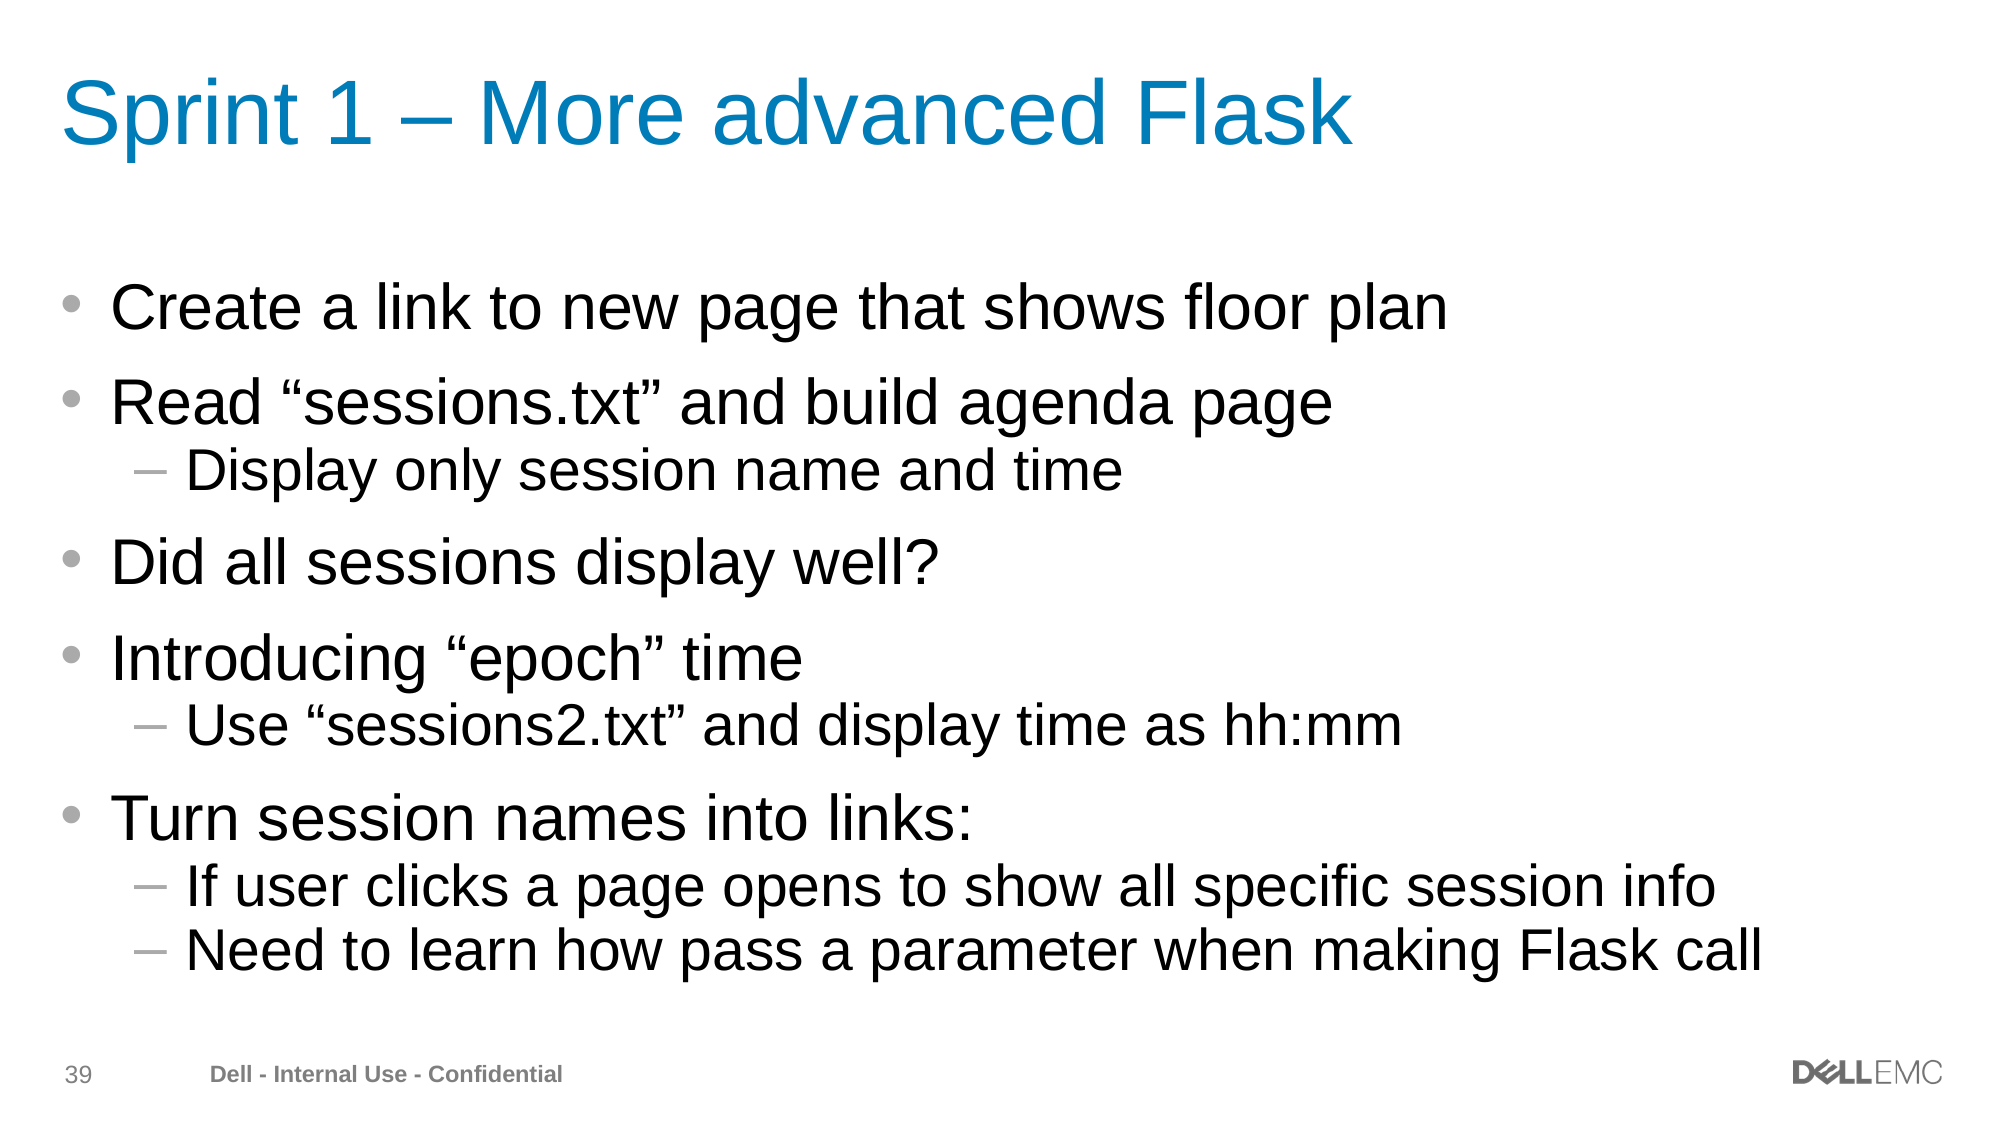

# Sprint 1 – More advanced Flask
Create a link to new page that shows floor plan
Read “sessions.txt” and build agenda page
Display only session name and time
Did all sessions display well?
Introducing “epoch” time
Use “sessions2.txt” and display time as hh:mm
Turn session names into links:
If user clicks a page opens to show all specific session info
Need to learn how pass a parameter when making Flask call